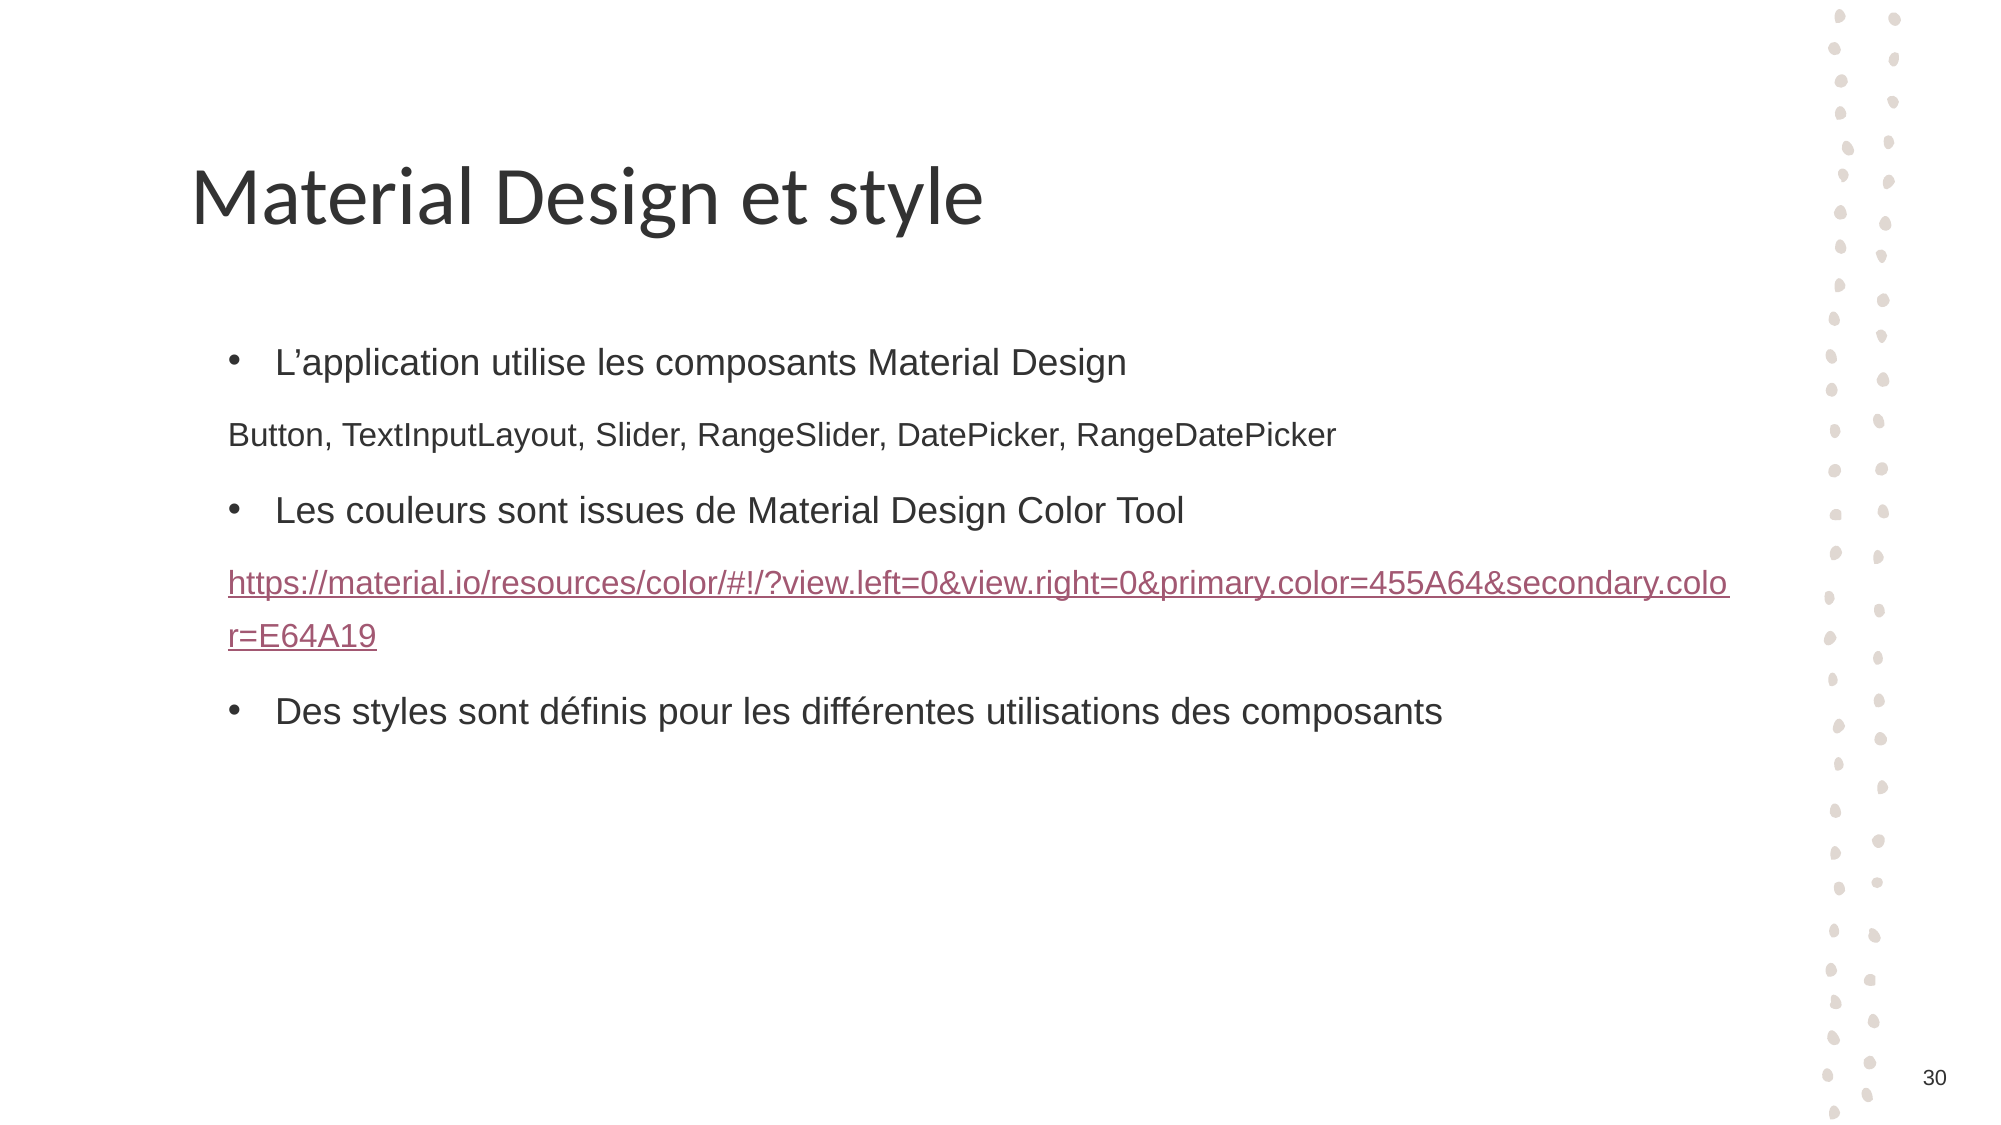

# Material Design et style
L’application utilise les composants Material Design
Button, TextInputLayout, Slider, RangeSlider, DatePicker, RangeDatePicker
Les couleurs sont issues de Material Design Color Tool
https://material.io/resources/color/#!/?view.left=0&view.right=0&primary.color=455A64&secondary.color=E64A19
Des styles sont définis pour les différentes utilisations des composants
30